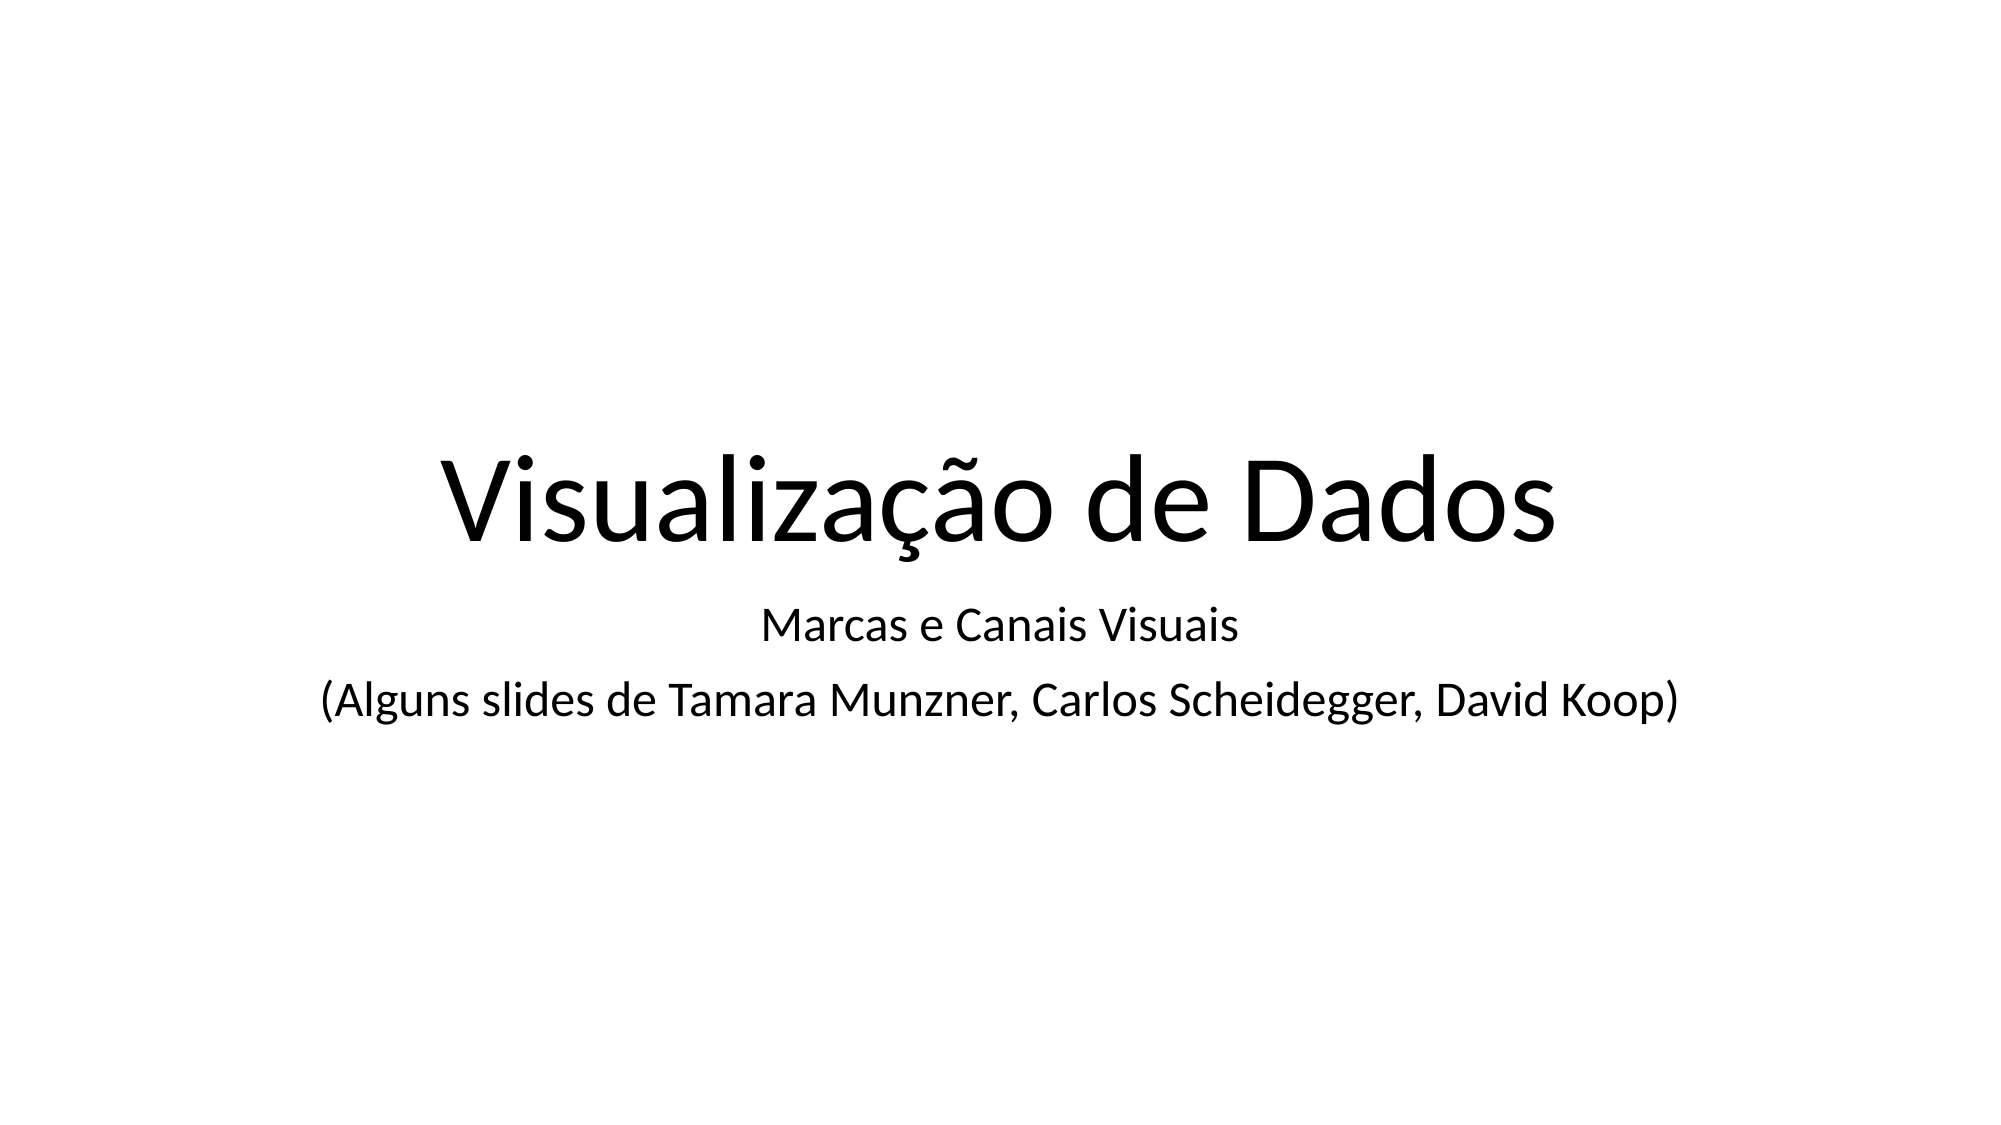

# Visualização de Dados
Marcas e Canais Visuais
(Alguns slides de Tamara Munzner, Carlos Scheidegger, David Koop)